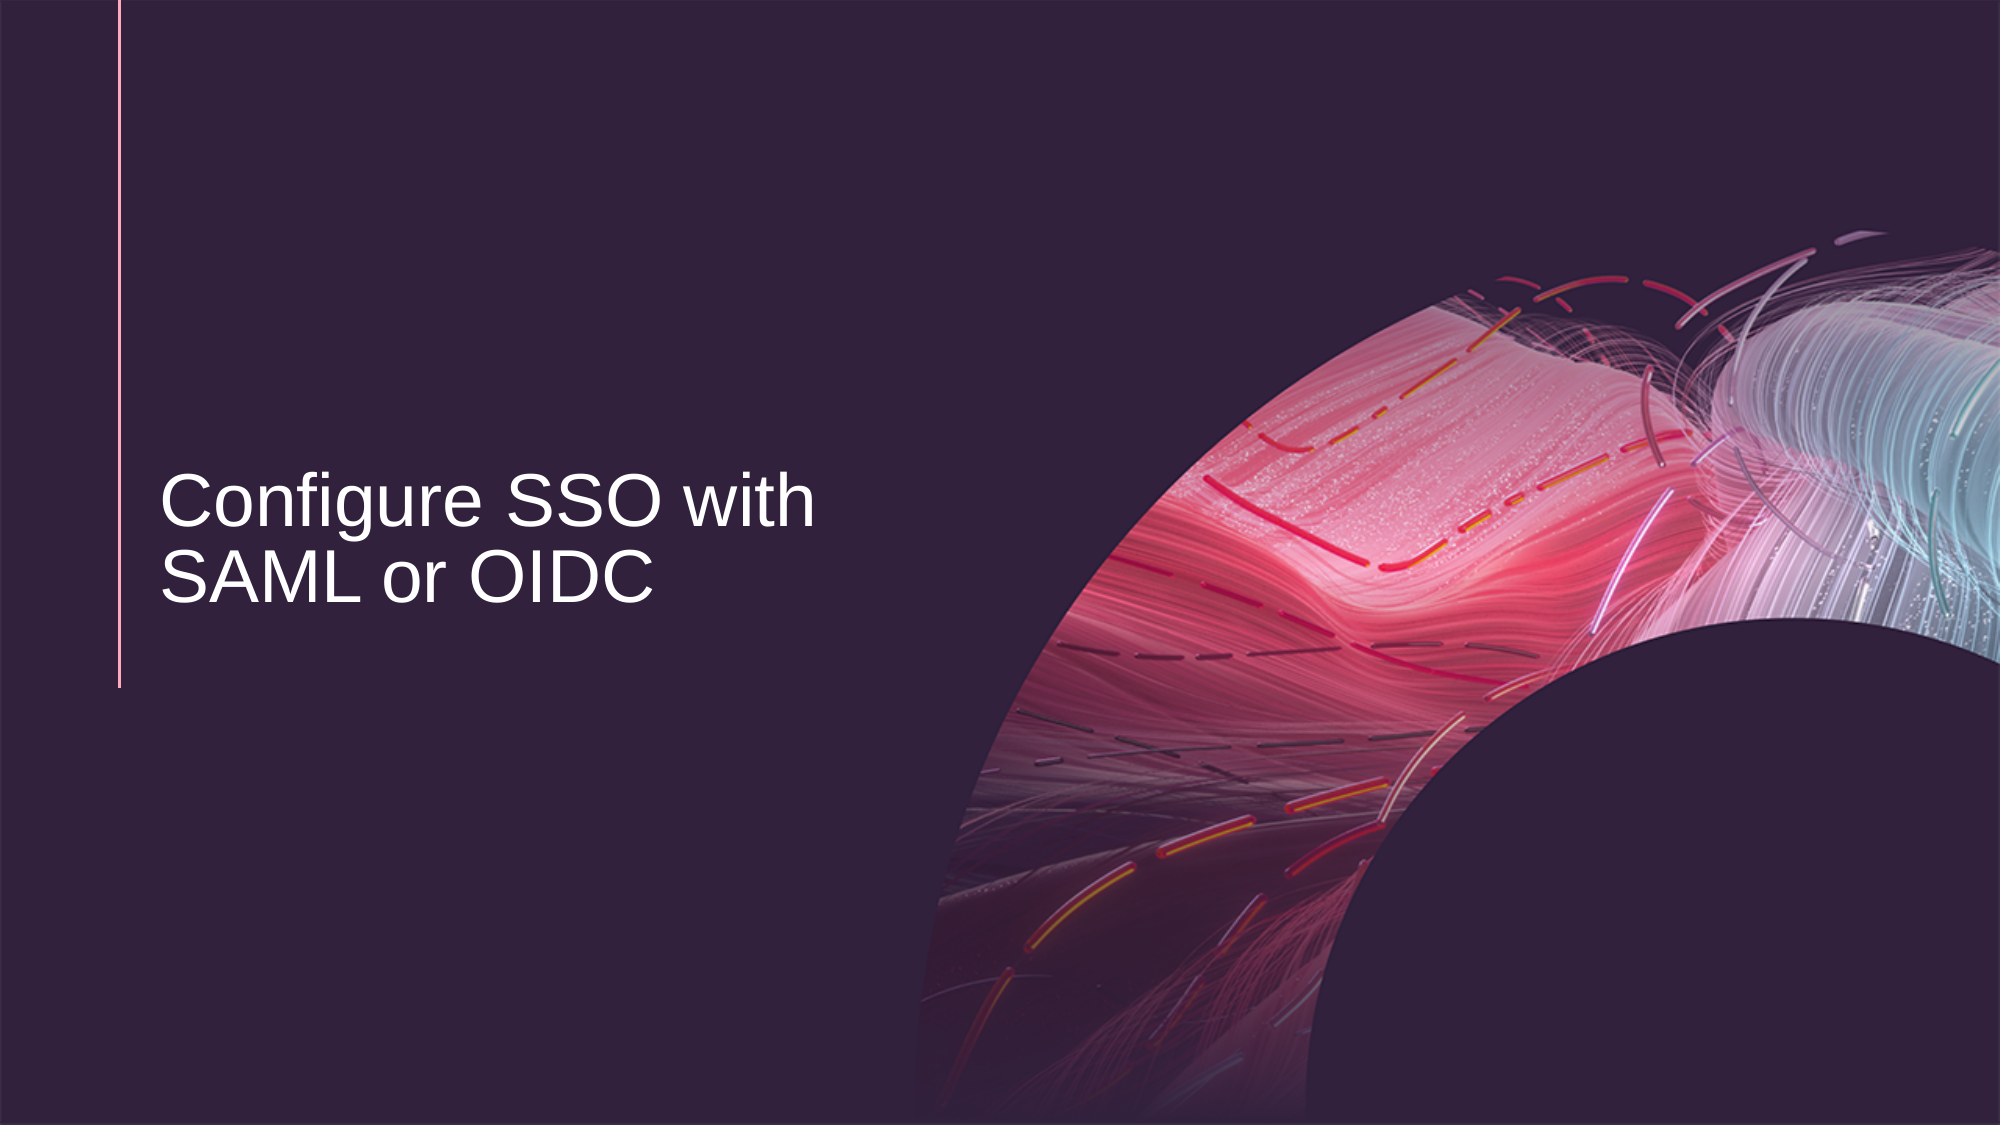

# Configure SSO with SAML or OIDC